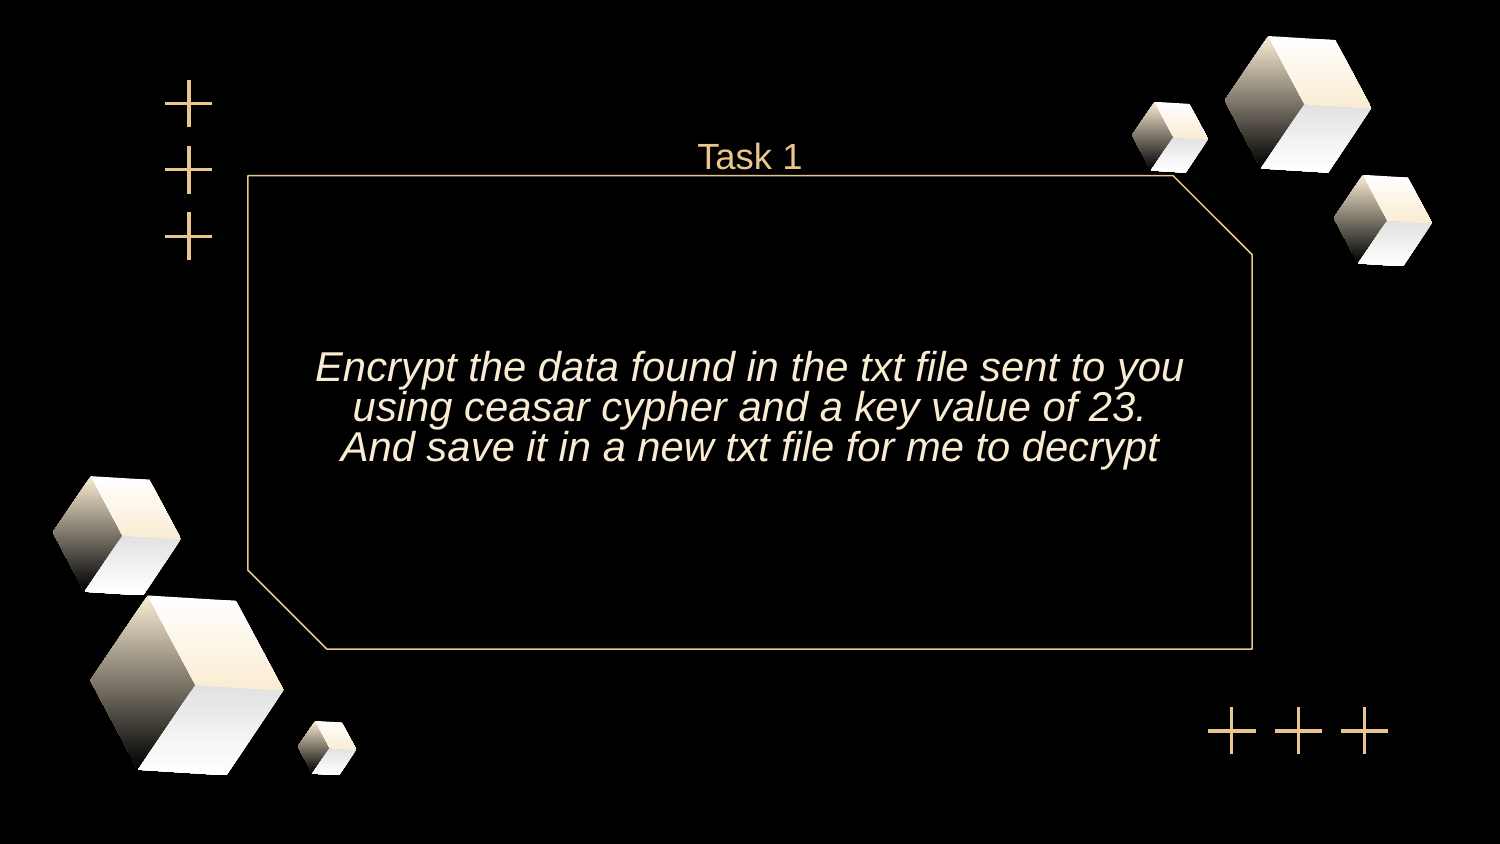

Task 1

# Encrypt the data found in the txt file sent to you using ceasar cypher and a key value of 23. And save it in a new txt file for me to decrypt